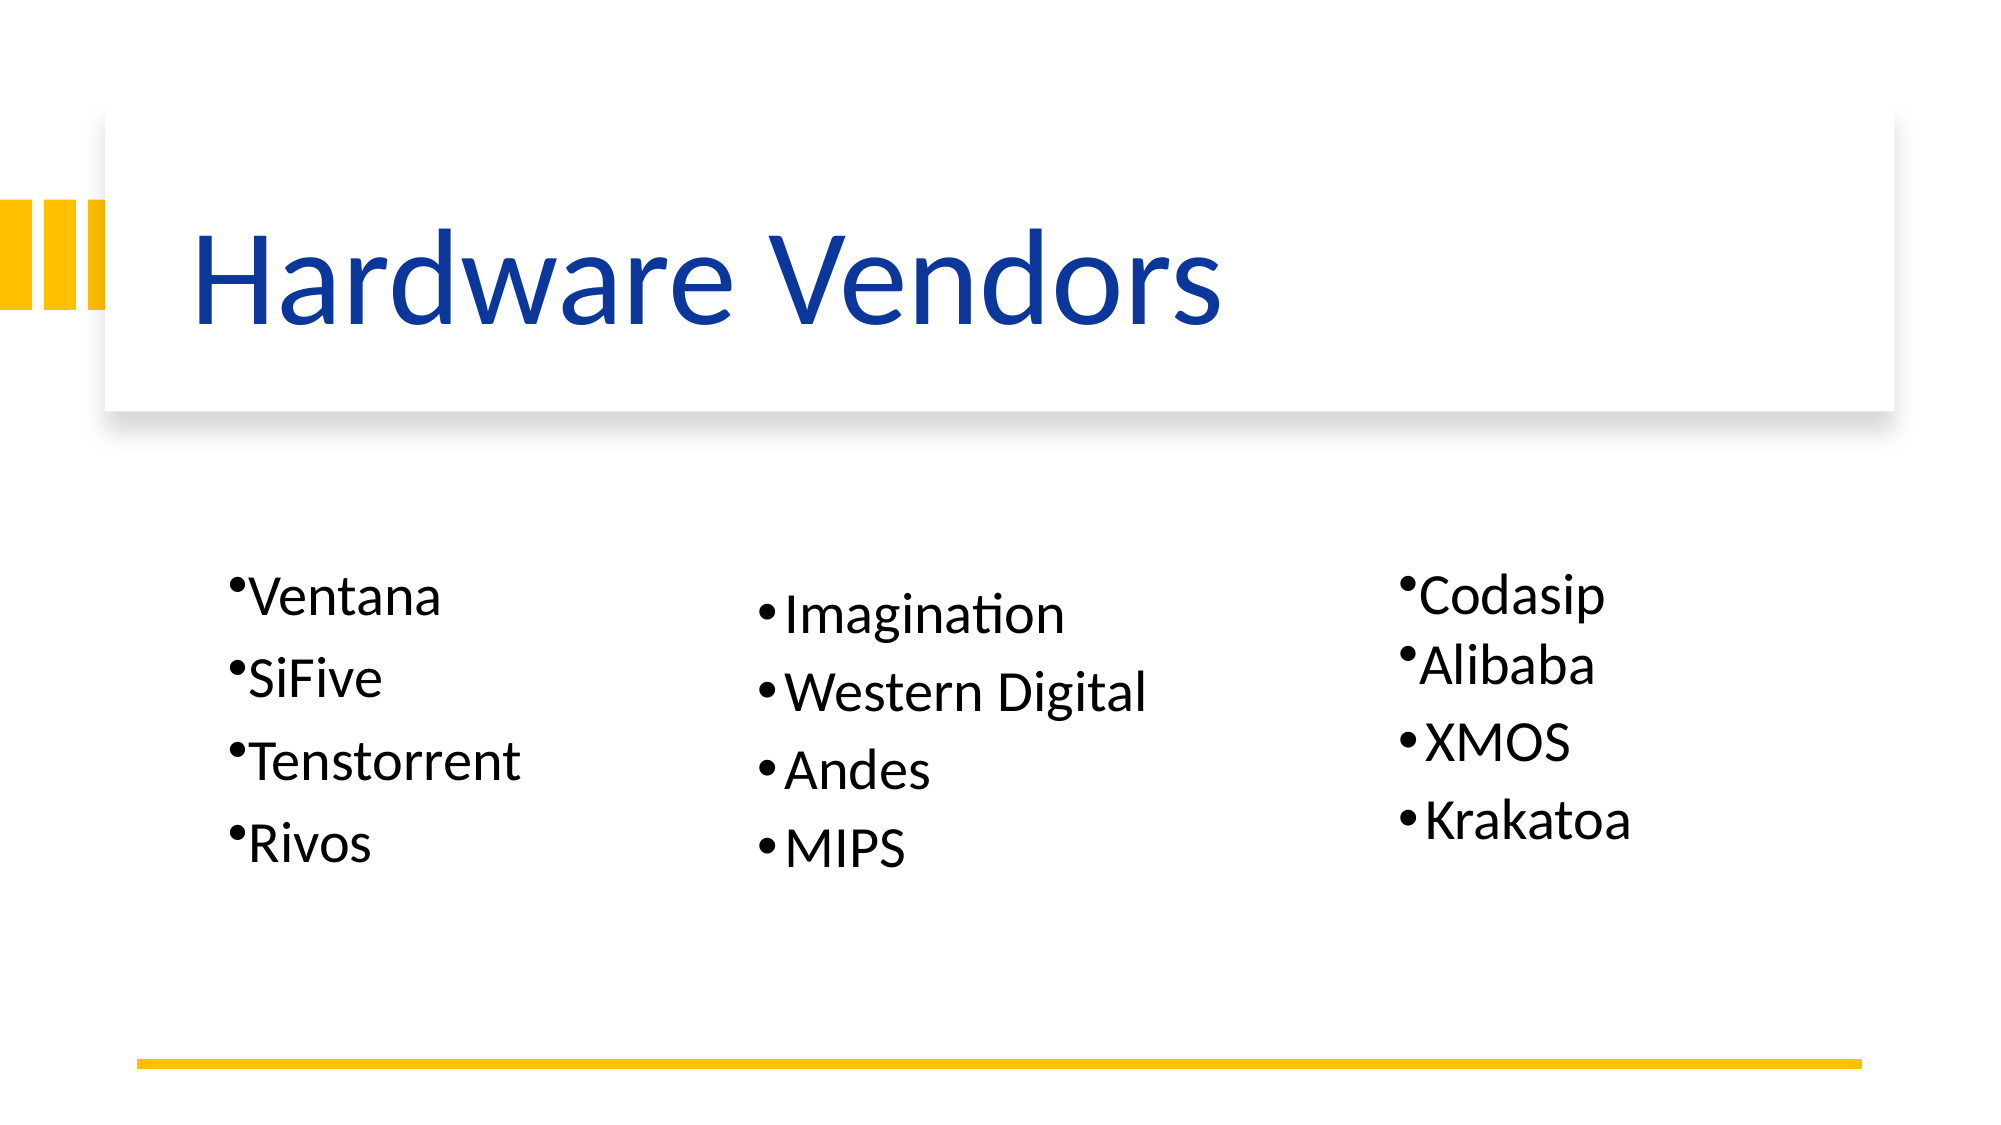

# Hardware Vendors

Codasip​​
Alibaba
XMOS
Krakatoa

Ventana​
SiFive​
Tenstorrent​
Rivos​

Imagination
Western Digital
Andes
MIPS